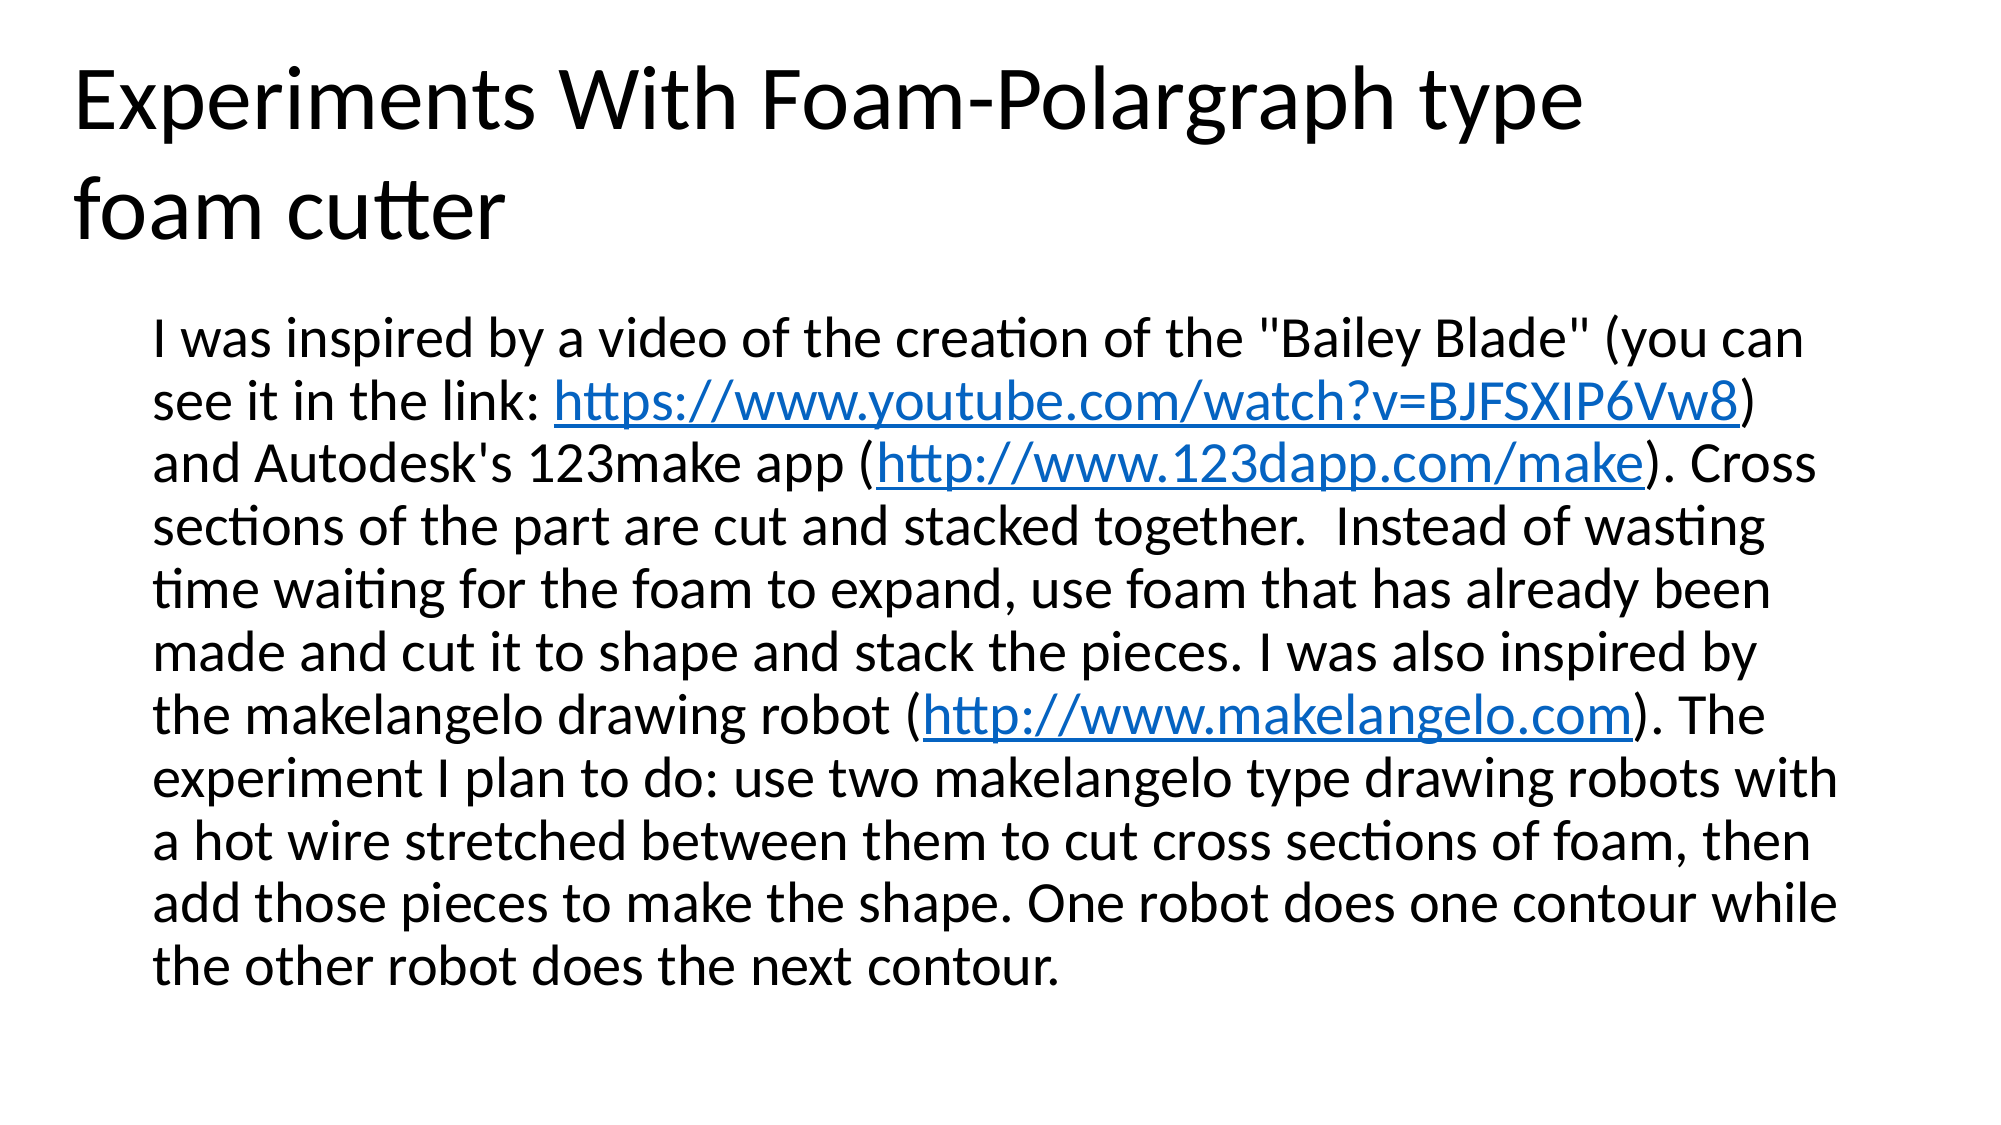

Experiments With Foam-Polargraph type foam cutter
I was inspired by a video of the creation of the "Bailey Blade" (you can see it in the link: https://www.youtube.com/watch?v=BJFSXIP6Vw8) and Autodesk's 123make app (http://www.123dapp.com/make). Cross sections of the part are cut and stacked together.  Instead of wasting time waiting for the foam to expand, use foam that has already been made and cut it to shape and stack the pieces. I was also inspired by the makelangelo drawing robot (http://www.makelangelo.com). The experiment I plan to do: use two makelangelo type drawing robots with a hot wire stretched between them to cut cross sections of foam, then add those pieces to make the shape. One robot does one contour while the other robot does the next contour.